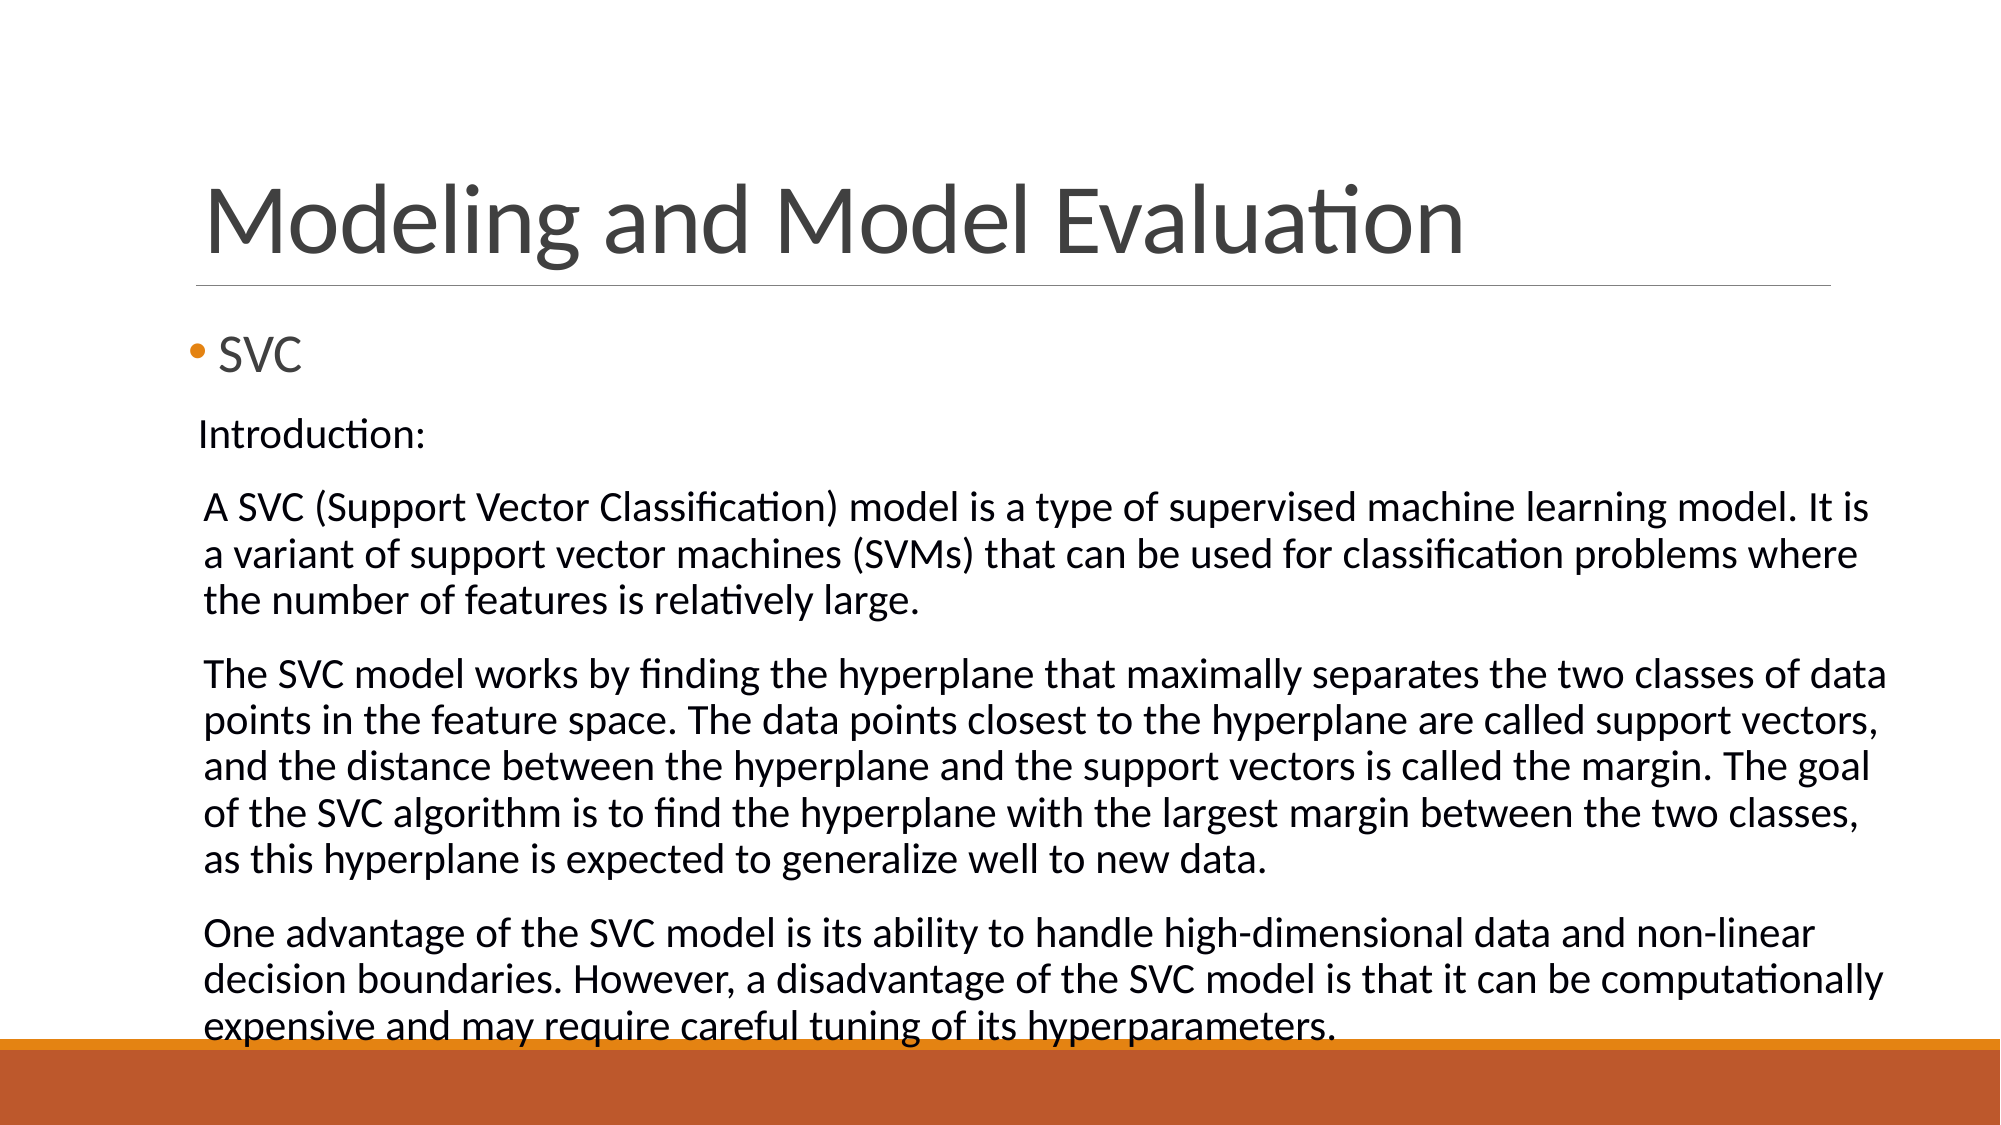

# Modeling and Model Evaluation
 SVC
 Introduction:
A SVC (Support Vector Classification) model is a type of supervised machine learning model. It is a variant of support vector machines (SVMs) that can be used for classification problems where the number of features is relatively large.
The SVC model works by finding the hyperplane that maximally separates the two classes of data points in the feature space. The data points closest to the hyperplane are called support vectors, and the distance between the hyperplane and the support vectors is called the margin. The goal of the SVC algorithm is to find the hyperplane with the largest margin between the two classes, as this hyperplane is expected to generalize well to new data.
One advantage of the SVC model is its ability to handle high-dimensional data and non-linear decision boundaries. However, a disadvantage of the SVC model is that it can be computationally expensive and may require careful tuning of its hyperparameters.